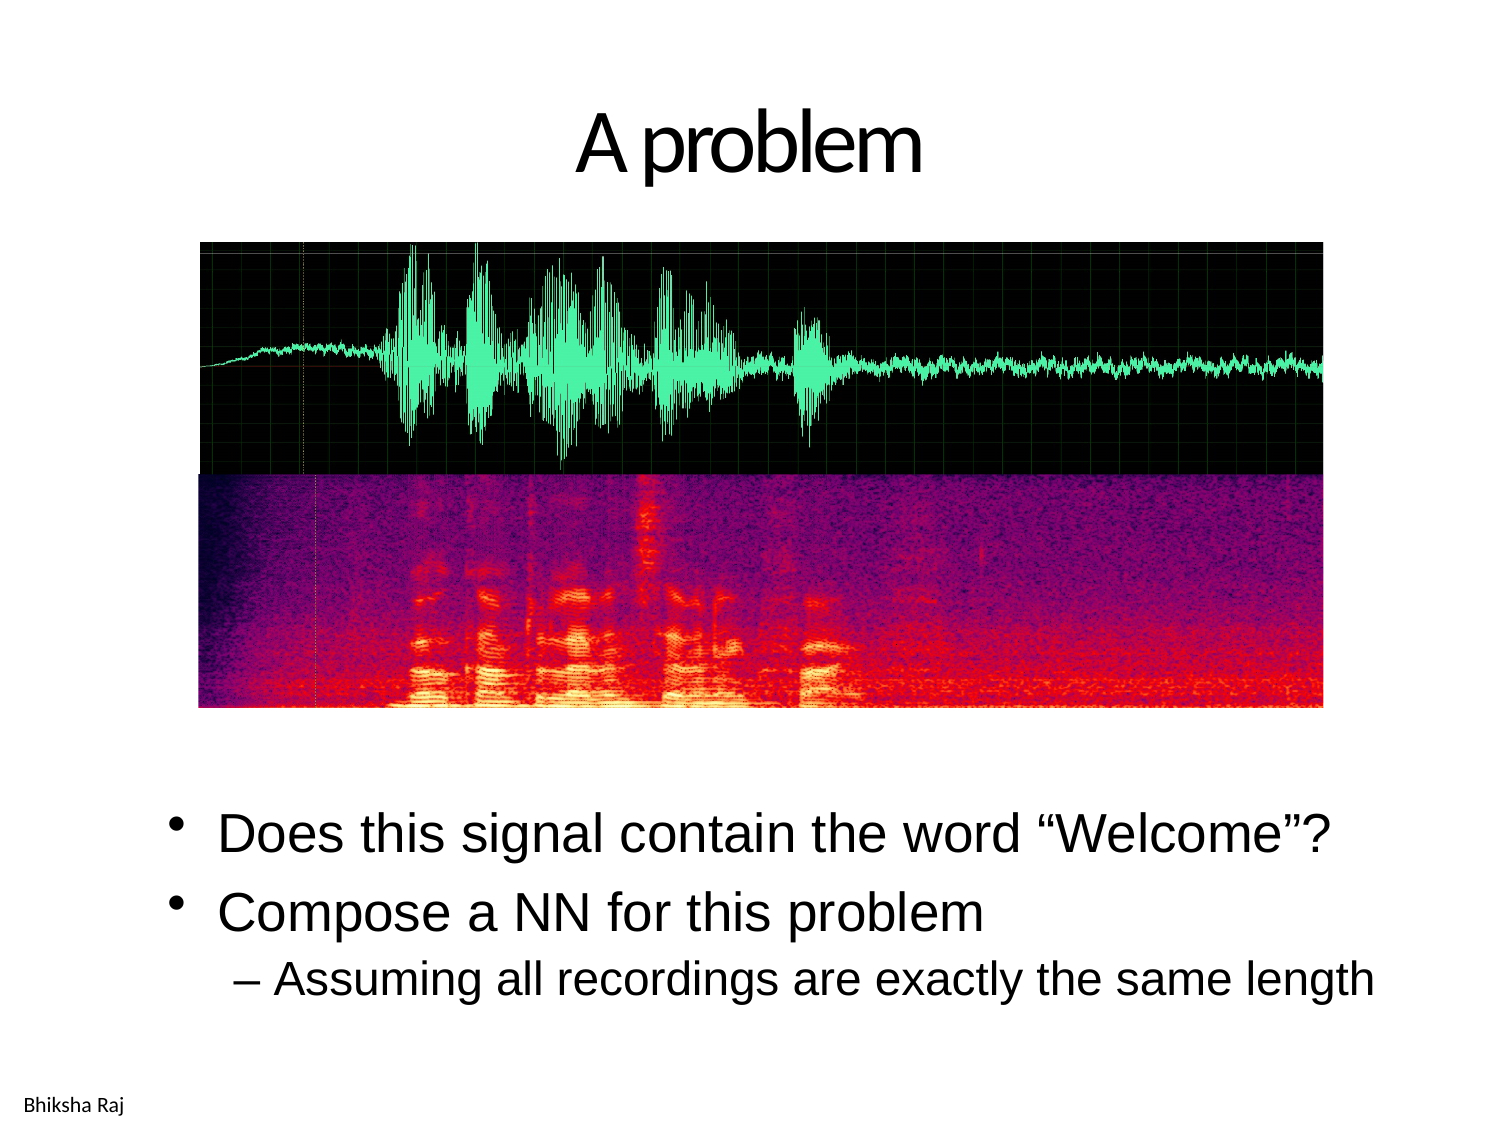

A problem

Does this signal contain the word “Welcome”?
Compose a NN for this problem
– Assuming all recordings are exactly the same length

Bhiksha Raj